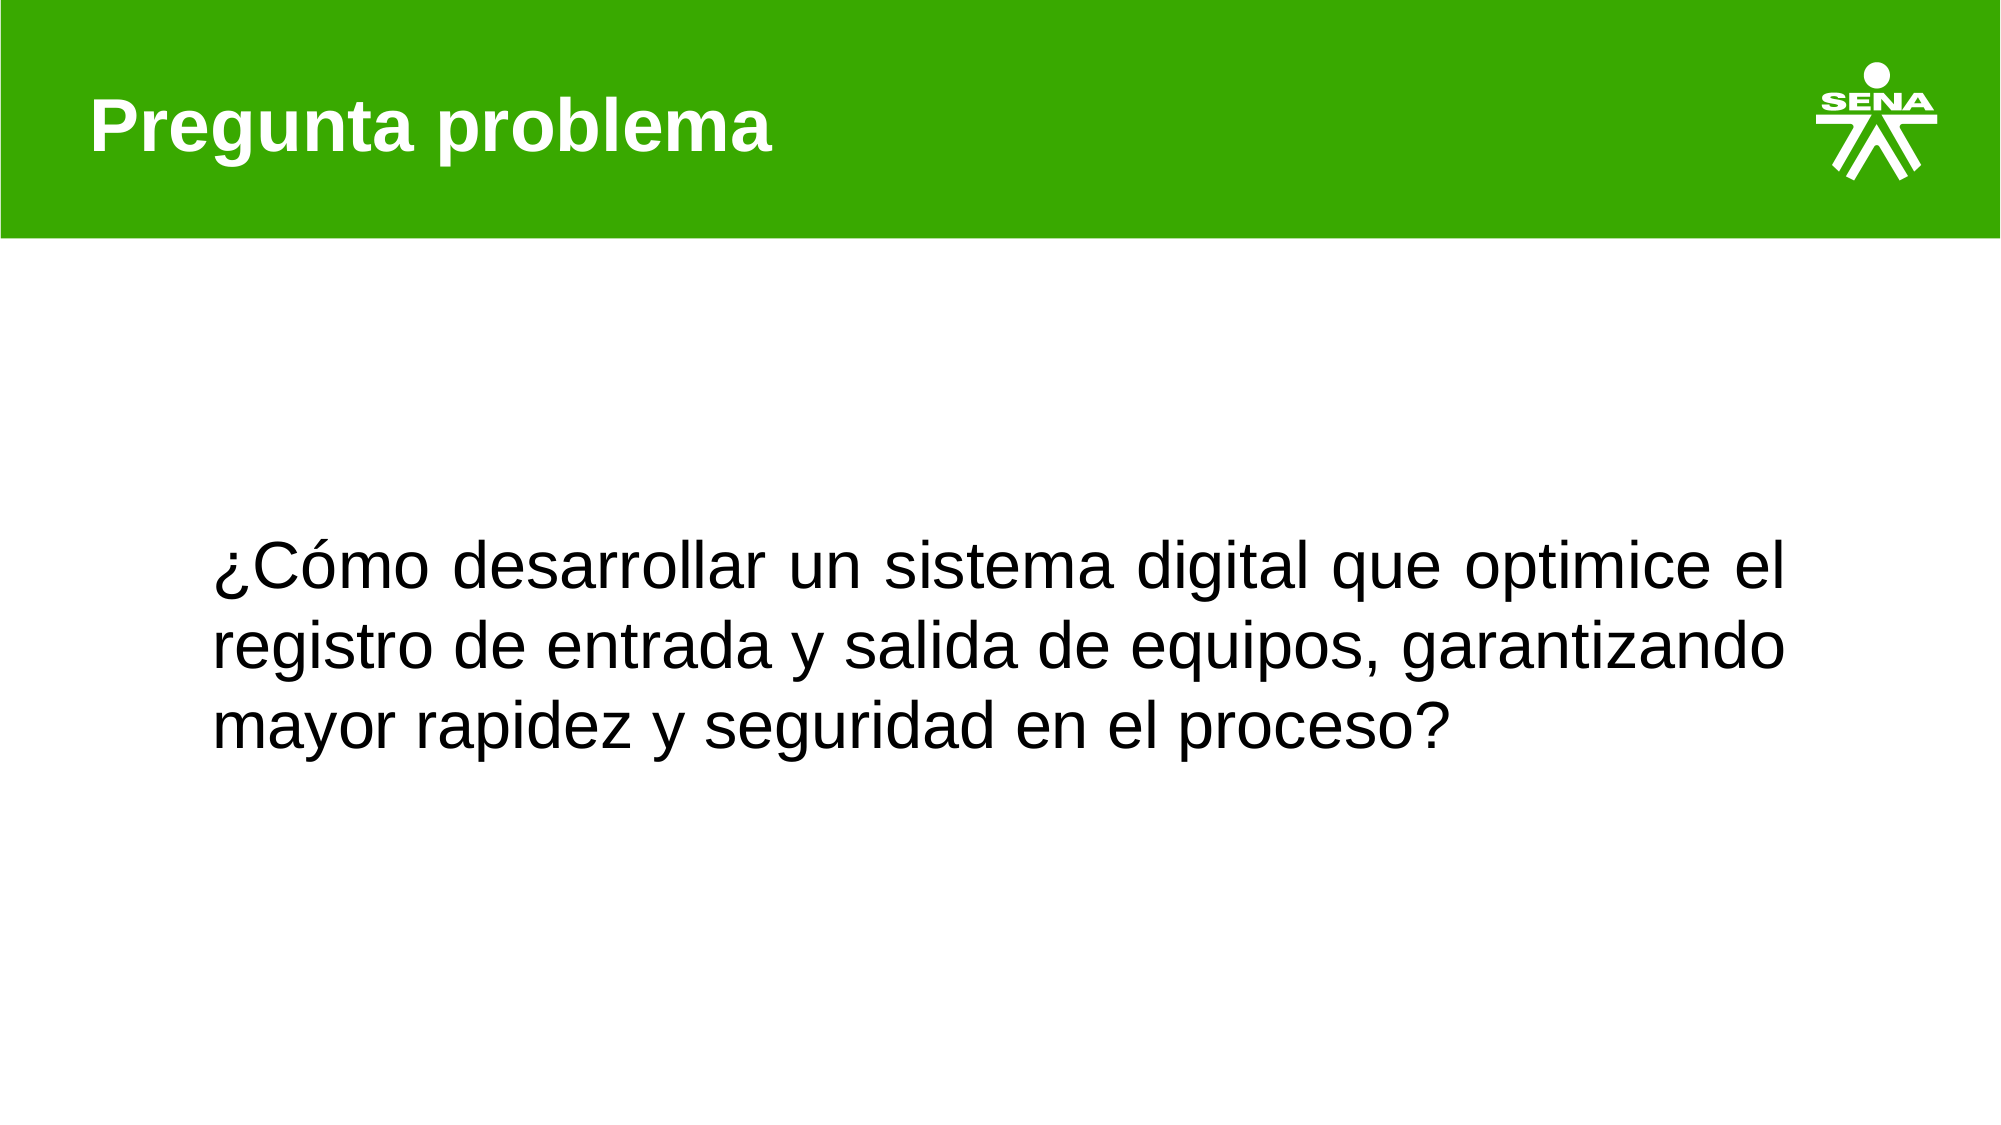

# Pregunta problema
¿Cómo desarrollar un sistema digital que optimice el registro de entrada y salida de equipos, garantizando mayor rapidez y seguridad en el proceso?